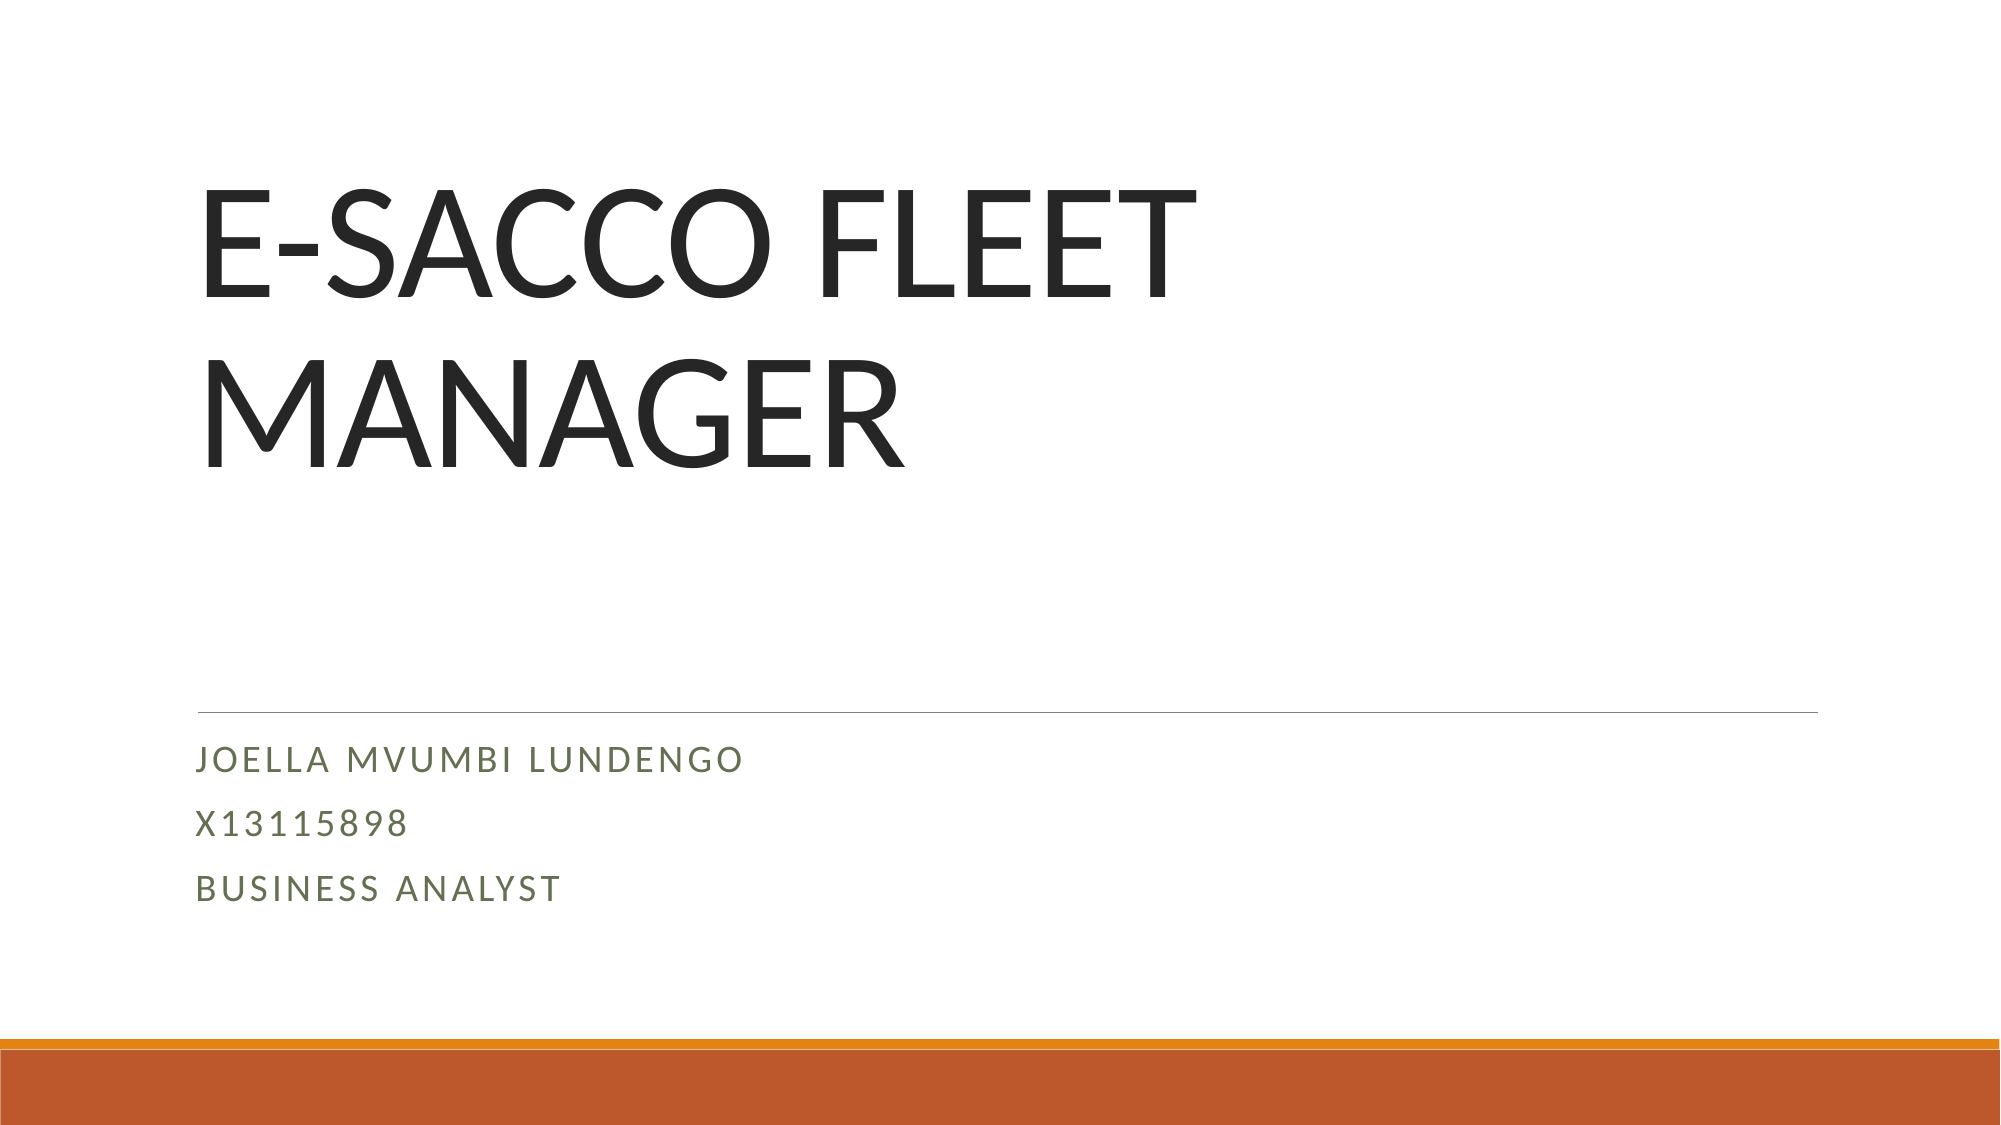

# E-SACCO FLEET MANAGER
JOELLA MVUMBI LUNDENGO
X13115898
BUSINESS ANALYST